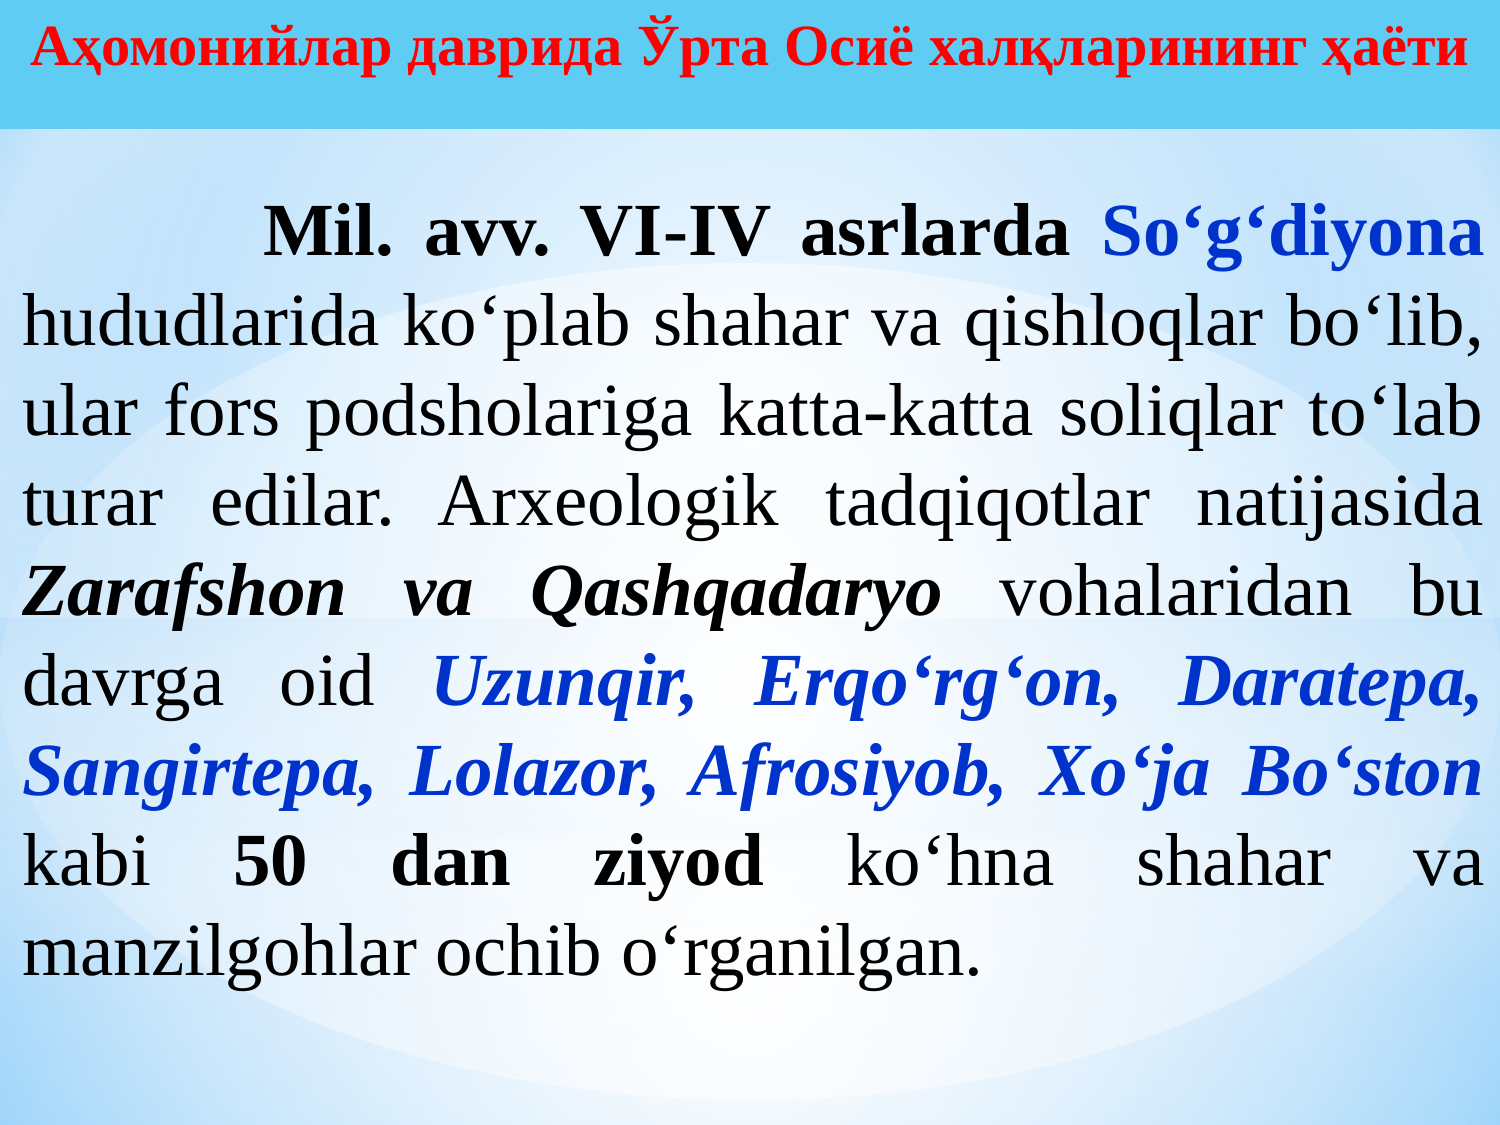

# Аҳомонийлар даврида Ўрта Осиё халқларининг ҳаёти
        Mil. avv. VI-IV asrlarda So‘g‘diyona hududlarida ko‘plab shahar va qishloqlar bo‘lib, ular fors podsholariga katta-katta soliqlar to‘lab turar edilar. Arxeologik tadqiqotlar natijasida Zarafshon va Qashqadaryo vohalaridan bu davrga oid Uzunqir, Erqo‘rg‘on, Daratepa, Sangirtepa, Lolazor, Afrosiyob, Xo‘ja Bo‘ston kabi 50 dan ziyod ko‘hna shahar va manzilgohlar ochib o‘rganilgan.